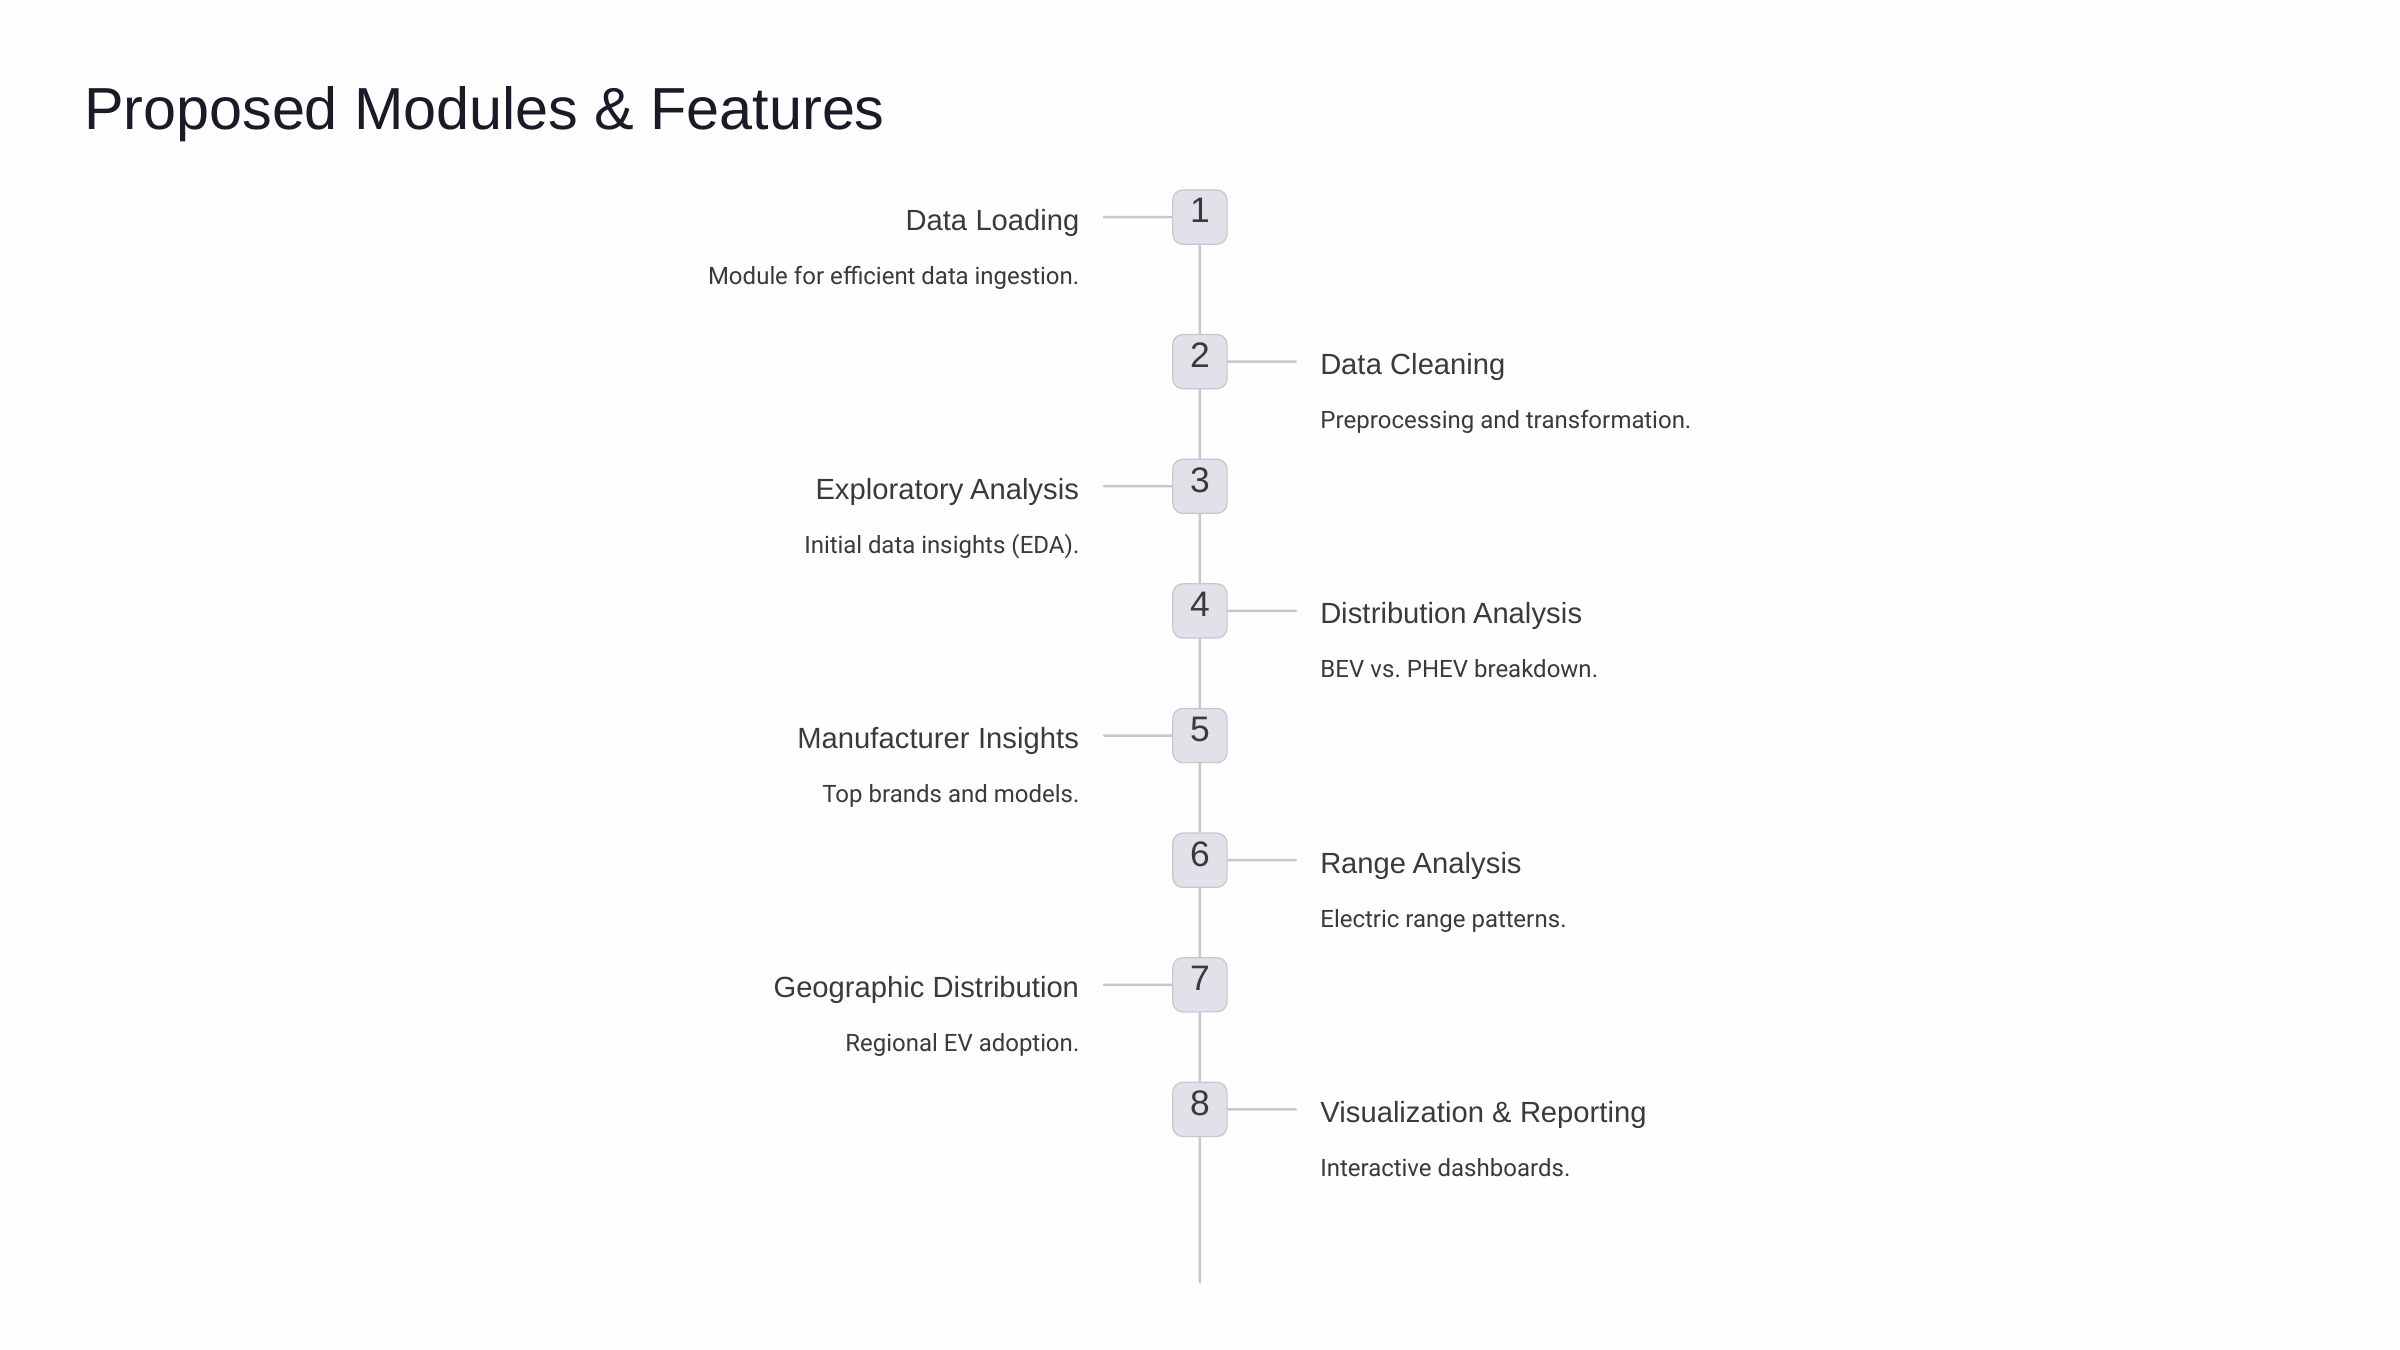

Proposed Modules & Features

1
Data Loading

Module for efficient data ingestion.

2
Data Cleaning

Preprocessing and transformation.

3
Exploratory Analysis

Initial data insights (EDA).

4
Distribution Analysis

BEV vs. PHEV breakdown.

5
Manufacturer Insights

Top brands and models.

6
Range Analysis

Electric range patterns.

7
Geographic Distribution

Regional EV adoption.

8
Visualization & Reporting

Interactive dashboards.